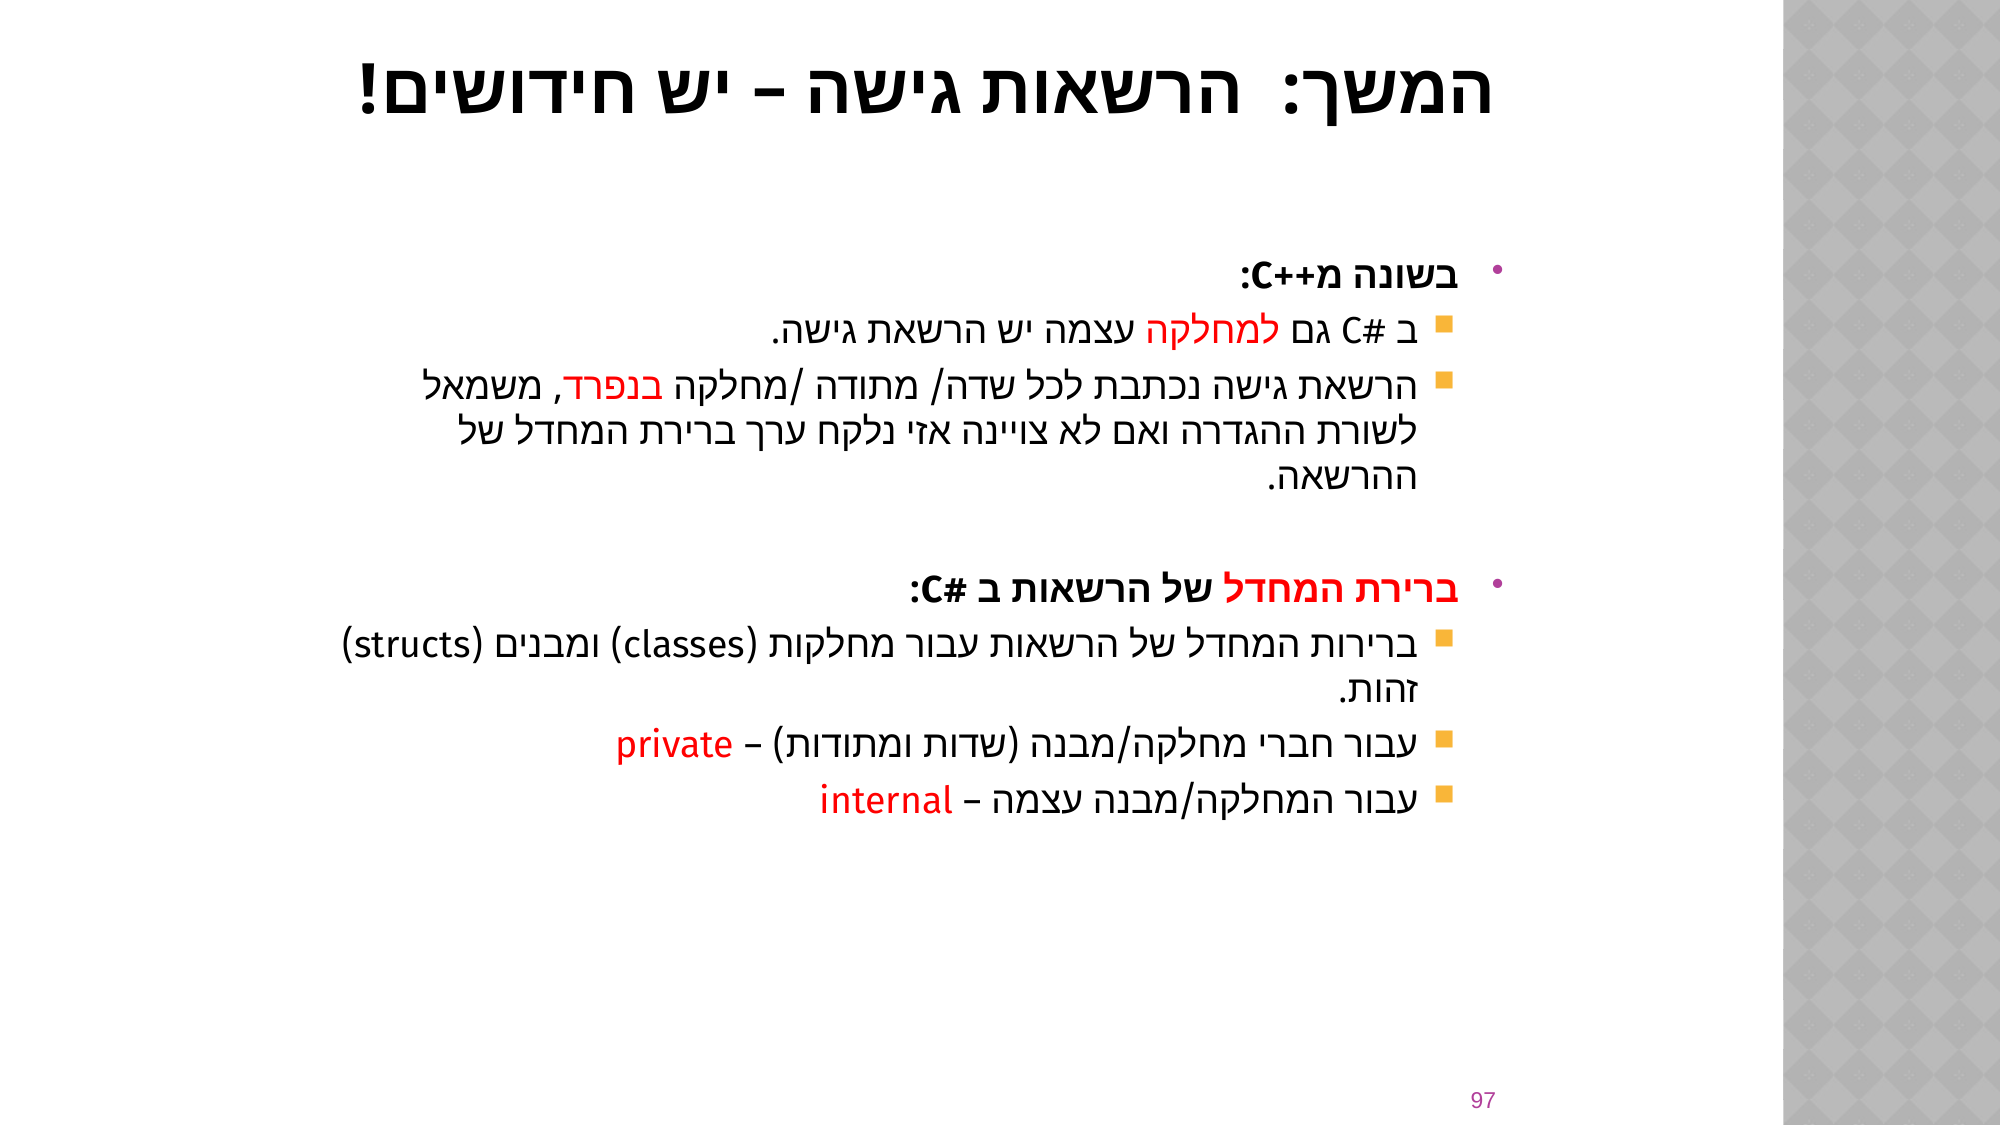

# המשך:  הרשאות גישה – יש חידושים!
בשונה מ++C:
ב #C גם למחלקה עצמה יש הרשאת גישה.
הרשאת גישה נכתבת לכל שדה/ מתודה /מחלקה בנפרד, משמאל לשורת ההגדרה ואם לא צויינה אזי נלקח ערך ברירת המחדל של ההרשאה.

ברירת המחדל של הרשאות ב #C:
ברירות המחדל של הרשאות עבור מחלקות (classes) ומבנים (structs) זהות.
עבור חברי מחלקה/מבנה (שדות ומתודות) – private
עבור המחלקה/מבנה עצמה – internal
97